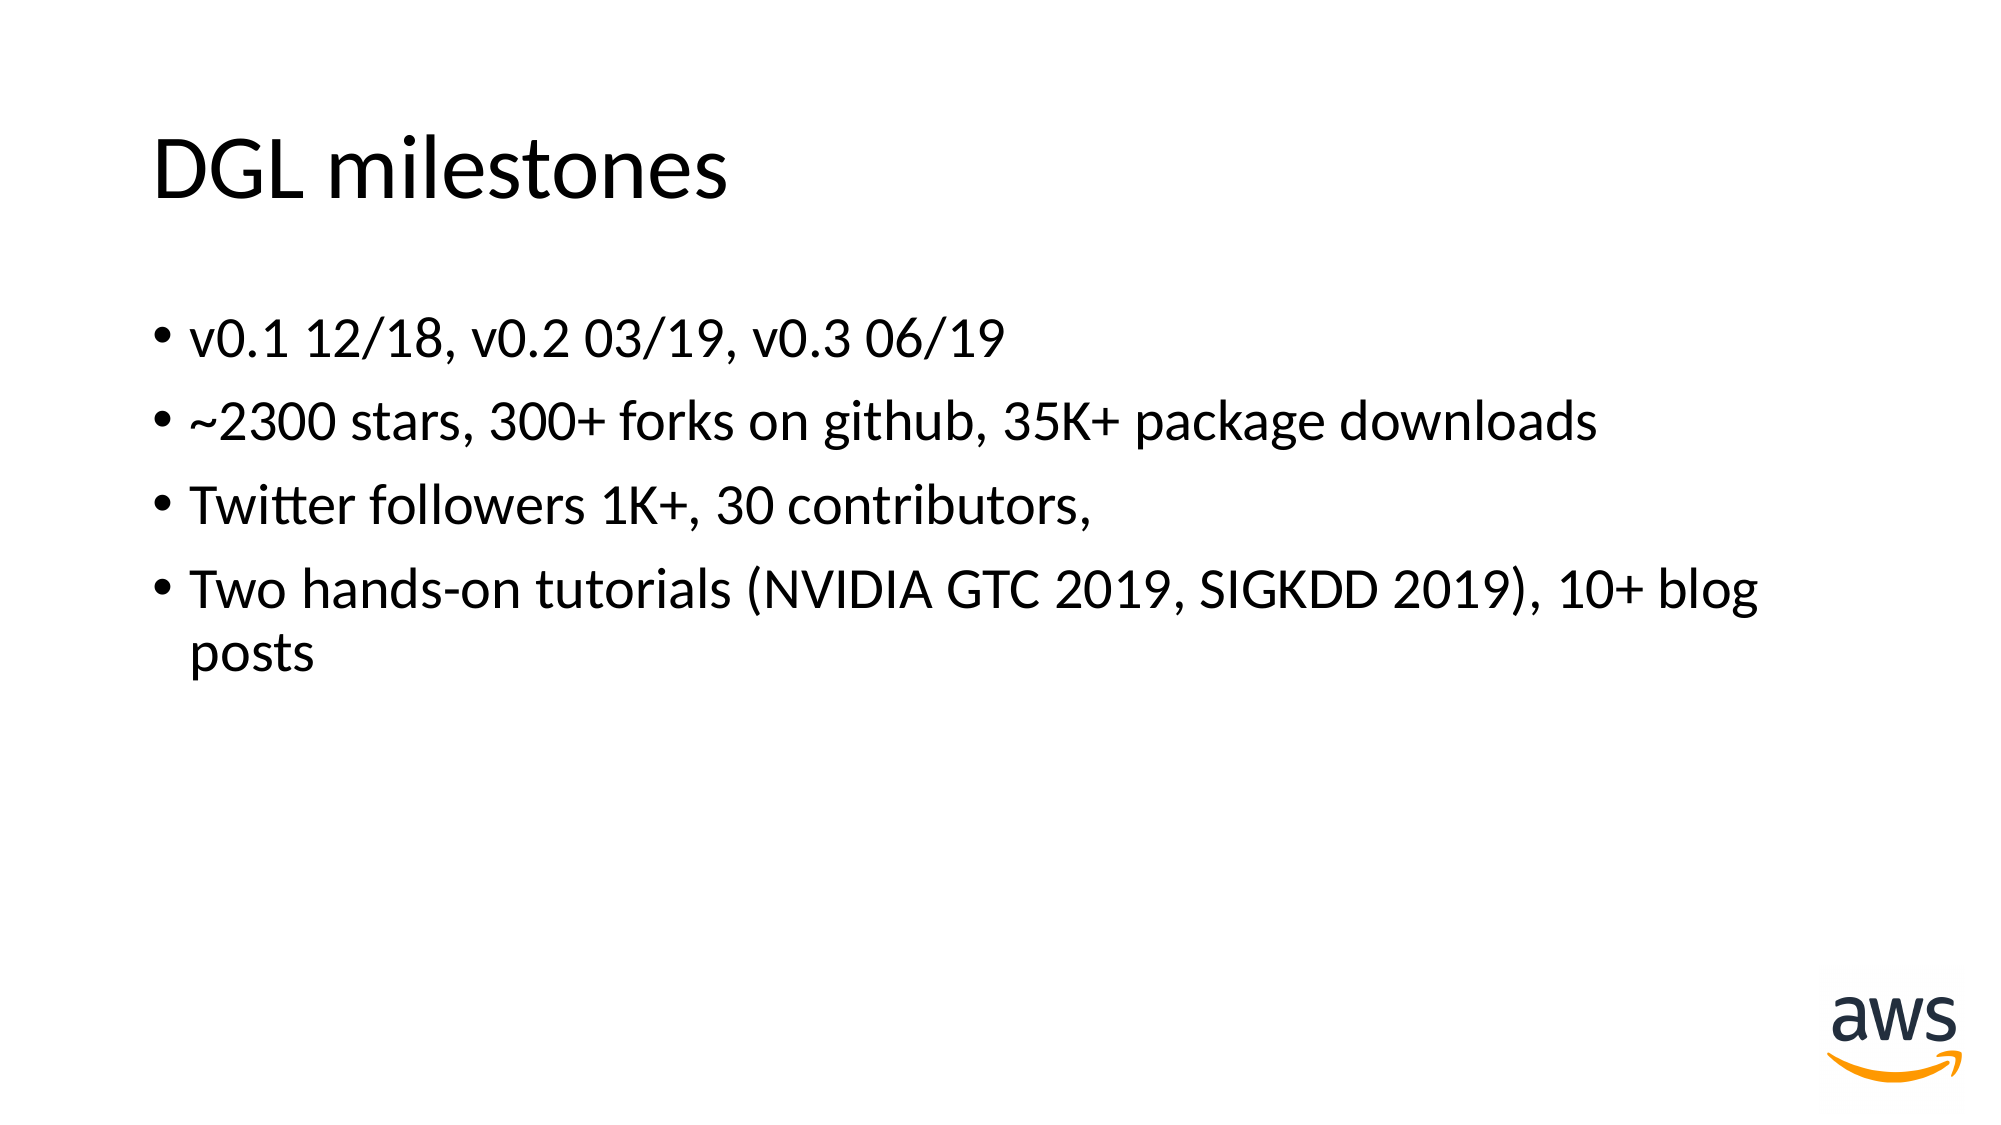

# DGL milestones
v0.1 12/18, v0.2 03/19, v0.3 06/19
~2300 stars, 300+ forks on github, 35K+ package downloads
Twitter followers 1K+, 30 contributors,
Two hands-on tutorials (NVIDIA GTC 2019, SIGKDD 2019), 10+ blog posts